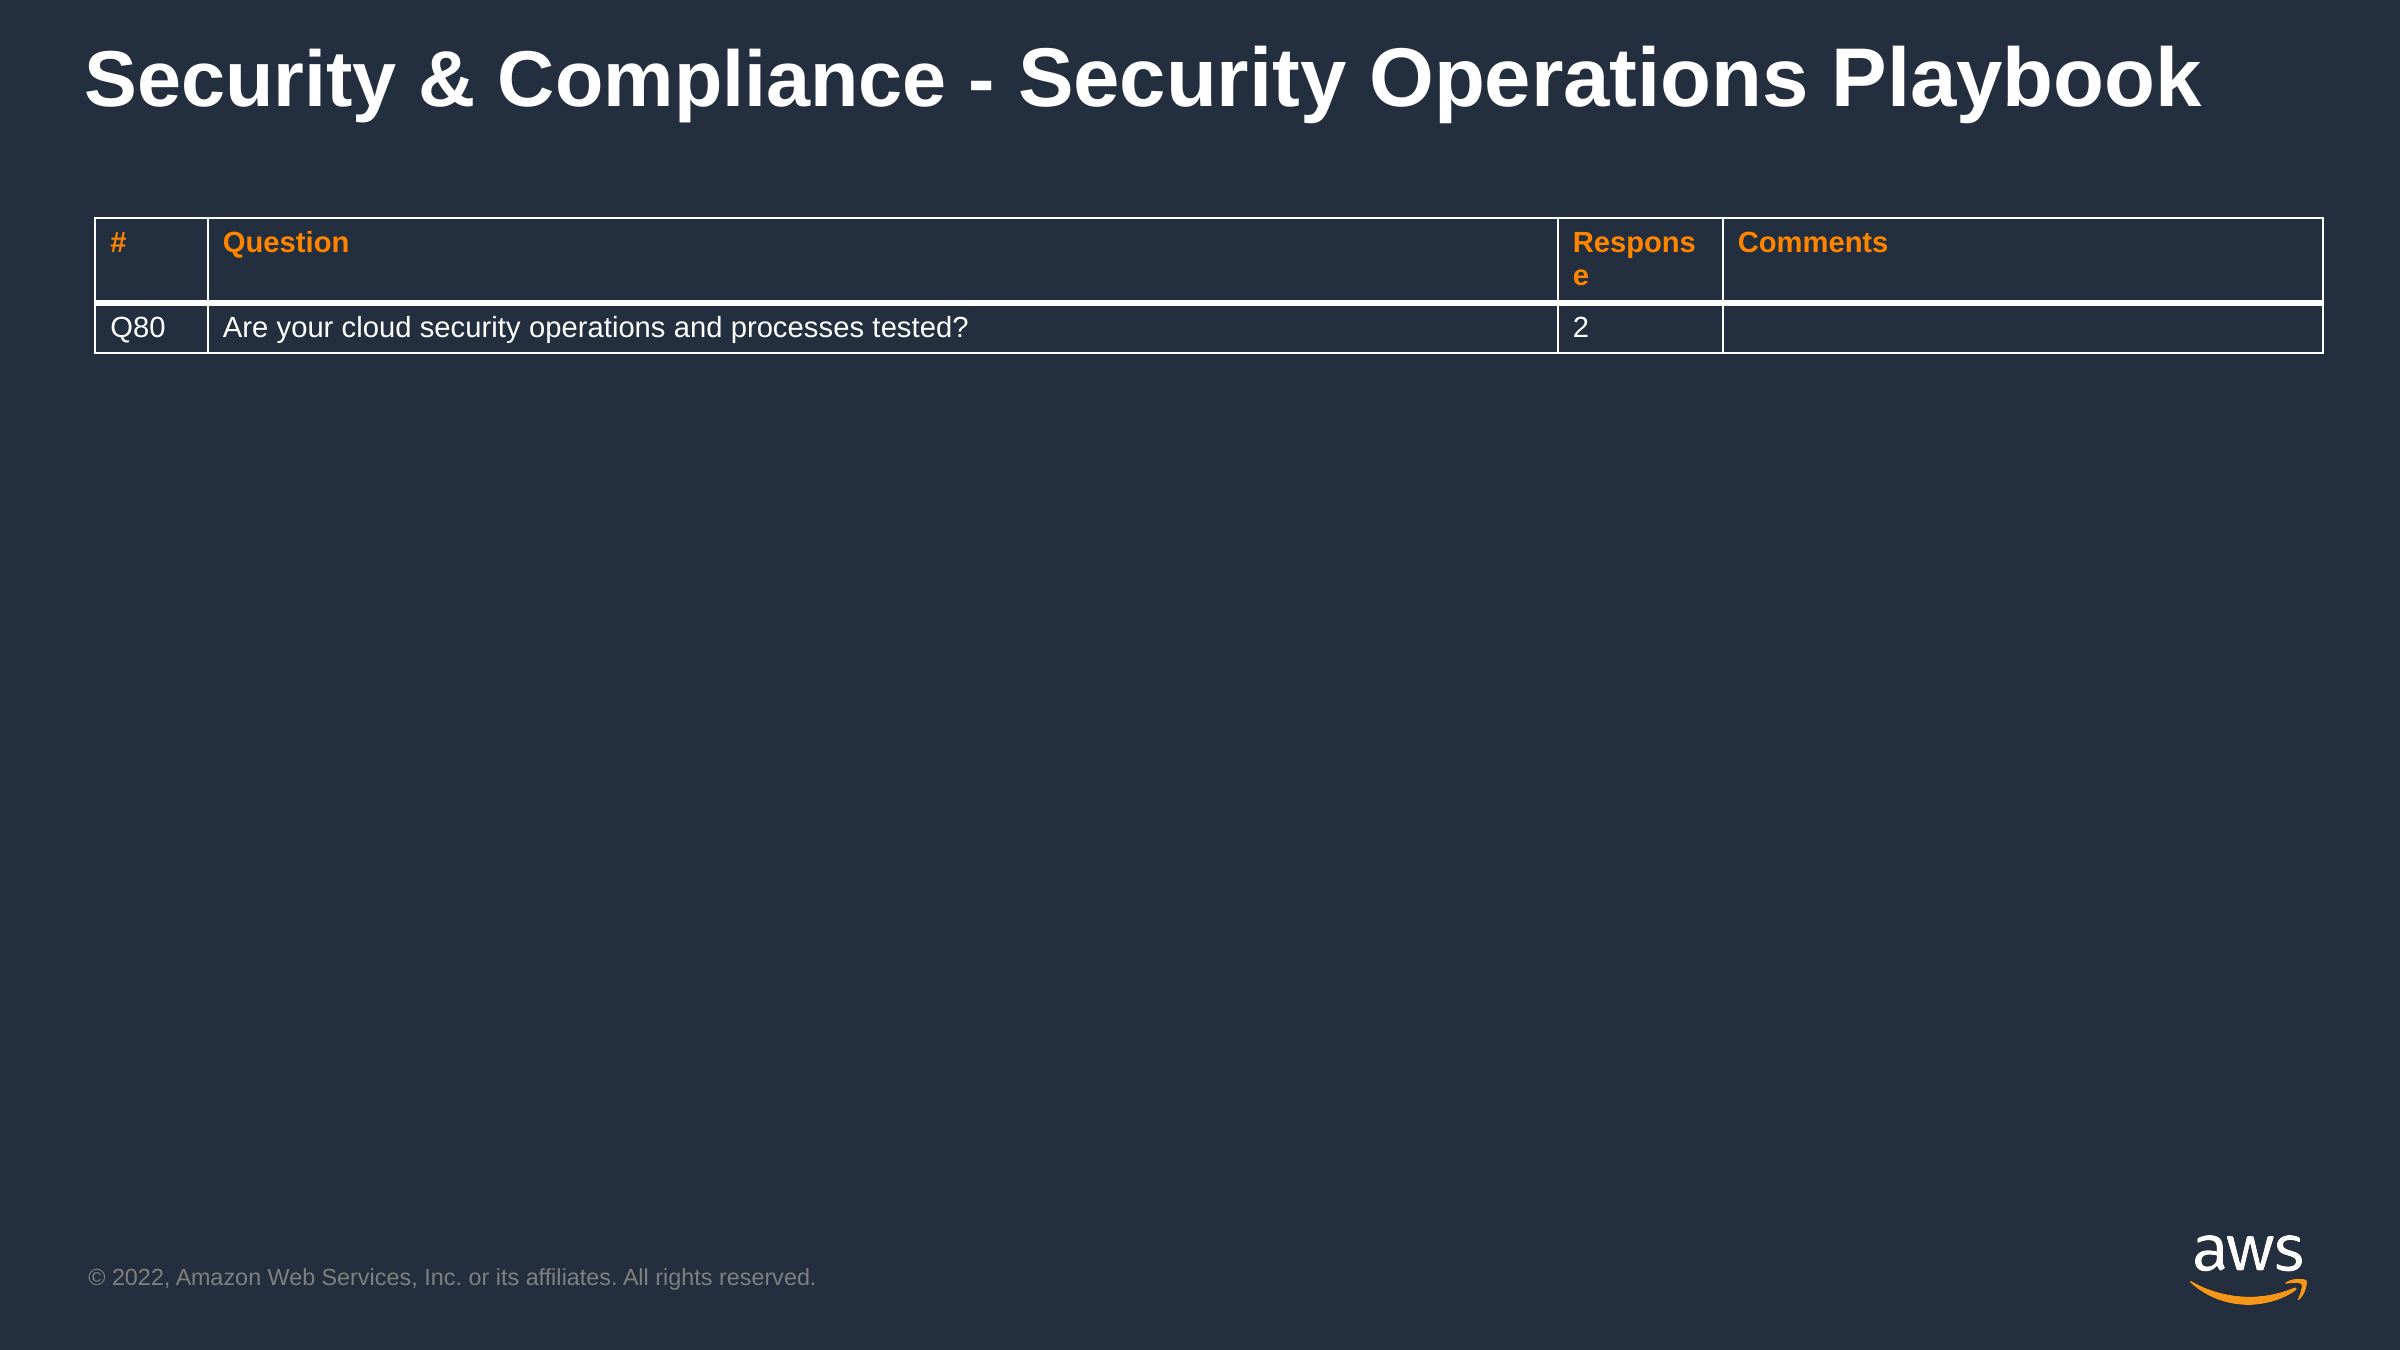

Security & Compliance - Security Operations Playbook
| # | Question | Response | Comments |
| --- | --- | --- | --- |
| Q80 | Are your cloud security operations and processes tested? | 2 |  |